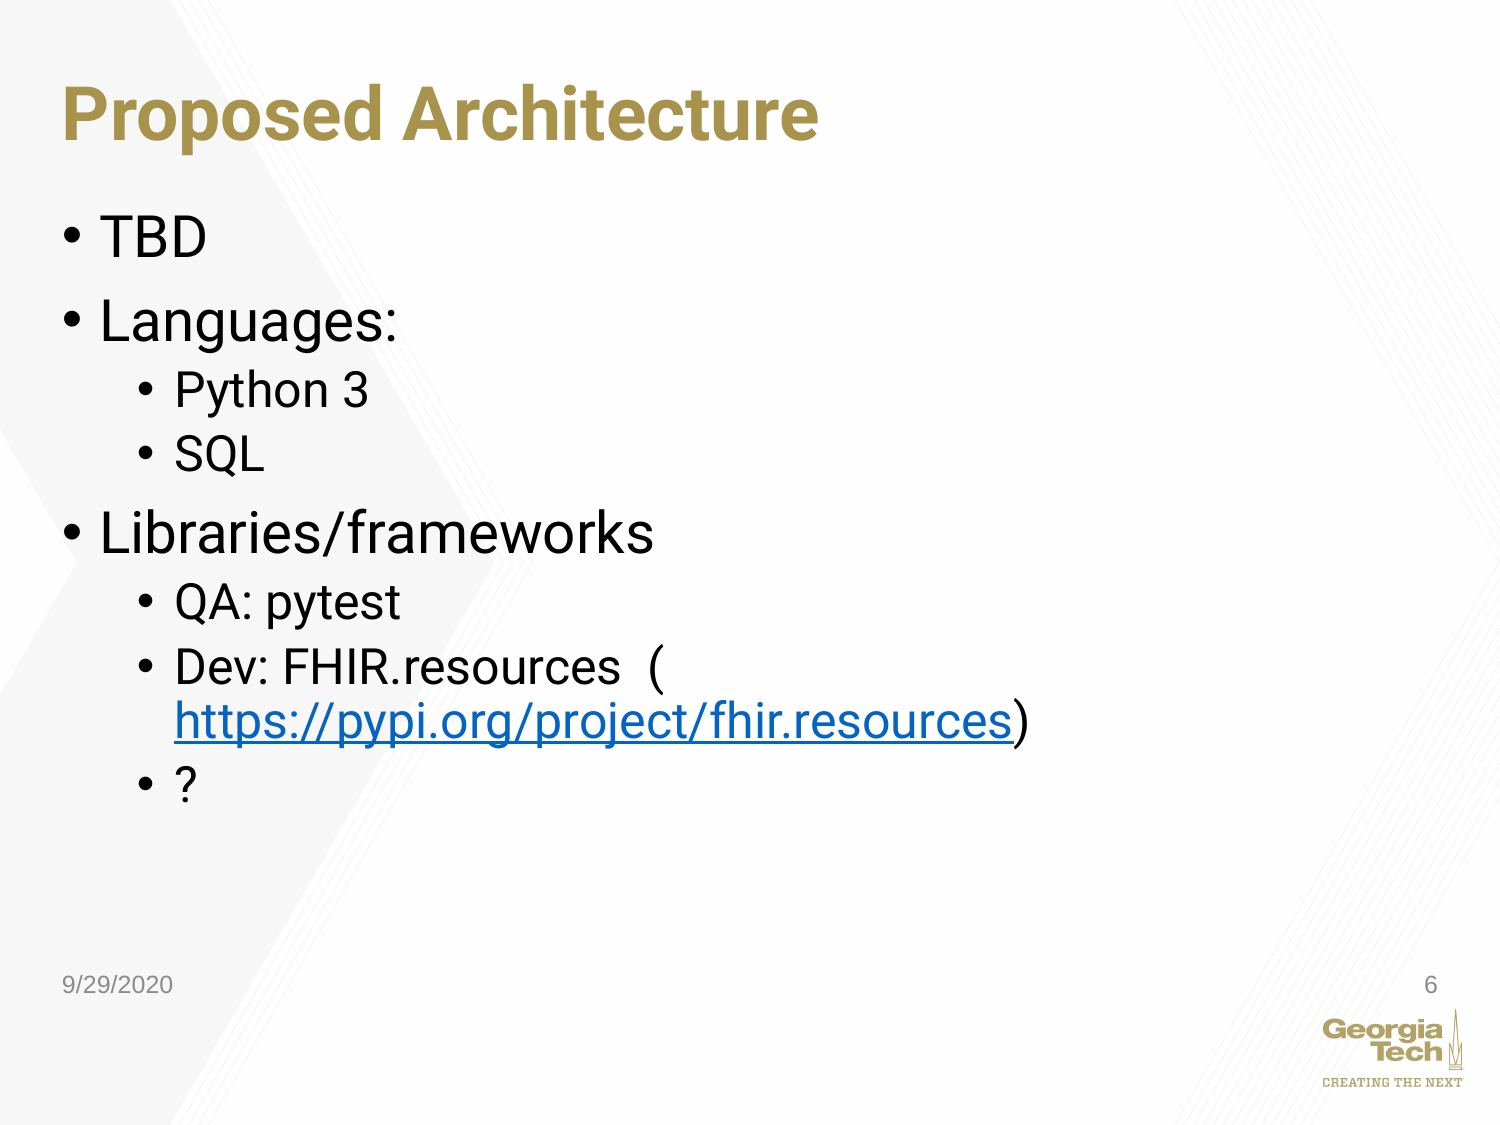

# Proposed Architecture
TBD
Languages:
Python 3
SQL
Libraries/frameworks
QA: pytest
Dev: FHIR.resources  (https://pypi.org/project/fhir.resources)
?
9/29/2020
6